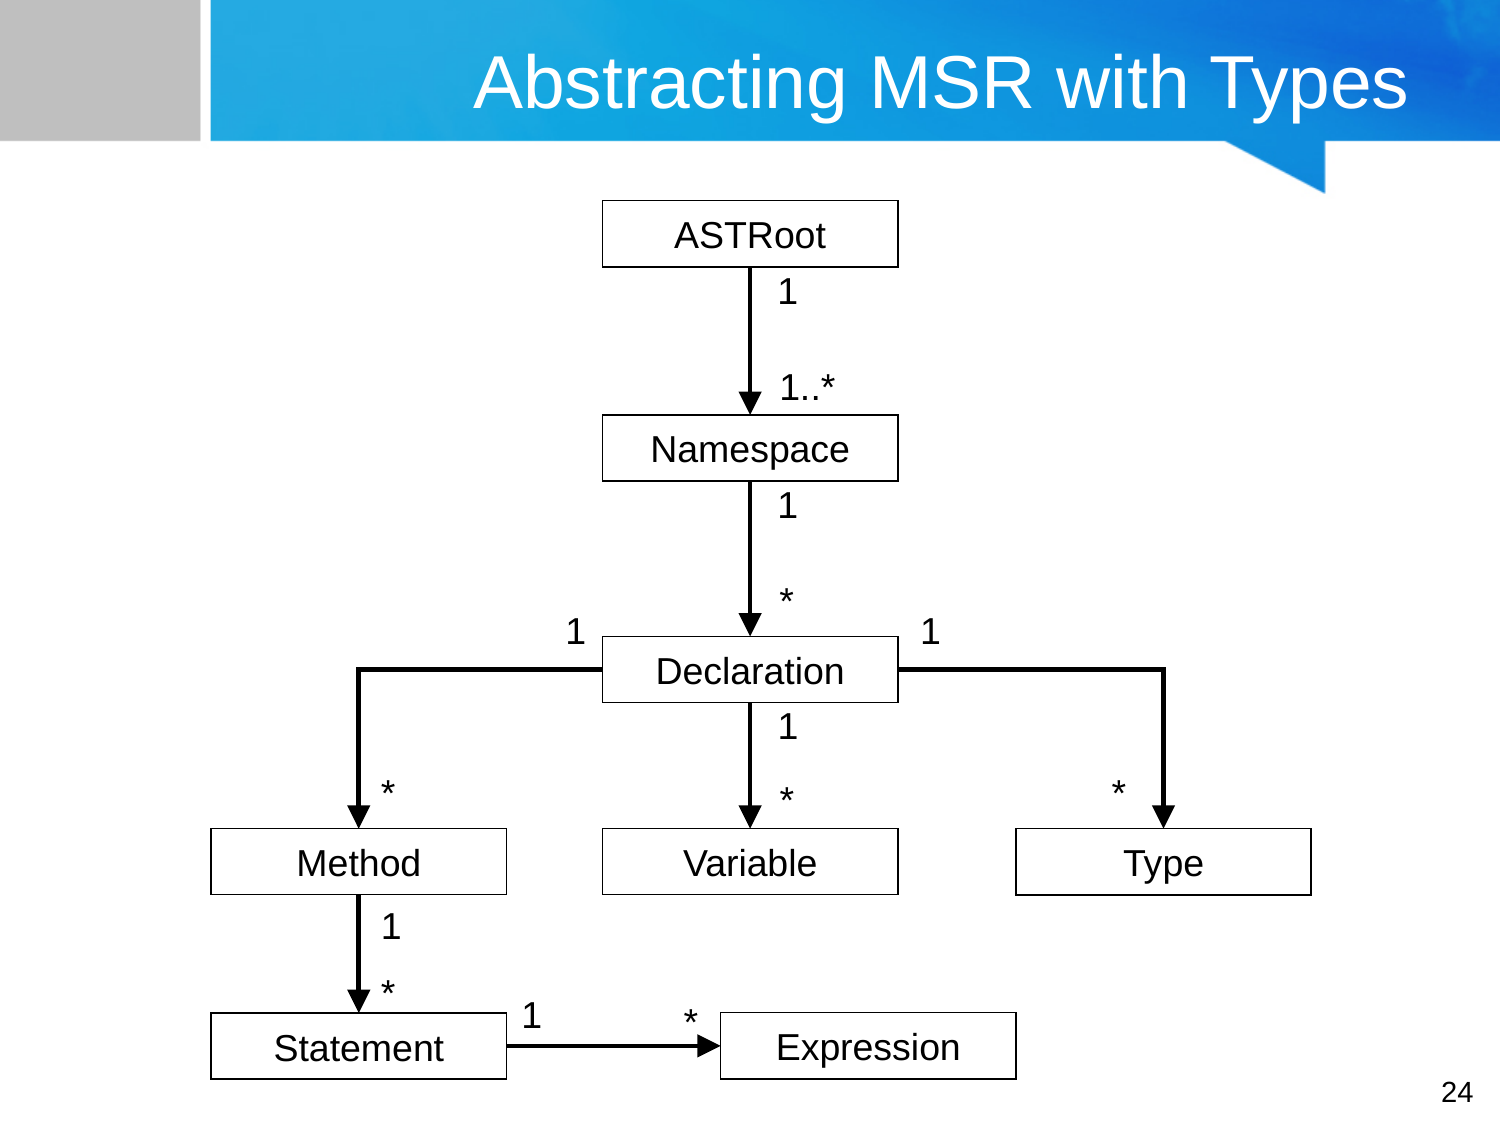

# Abstracting MSR with Types
ASTRoot
1
1..*
Namespace
1
*
1
1
Declaration
1
*
*
*
Method
Variable
Type
1
*
1
*
Expression
Statement
24